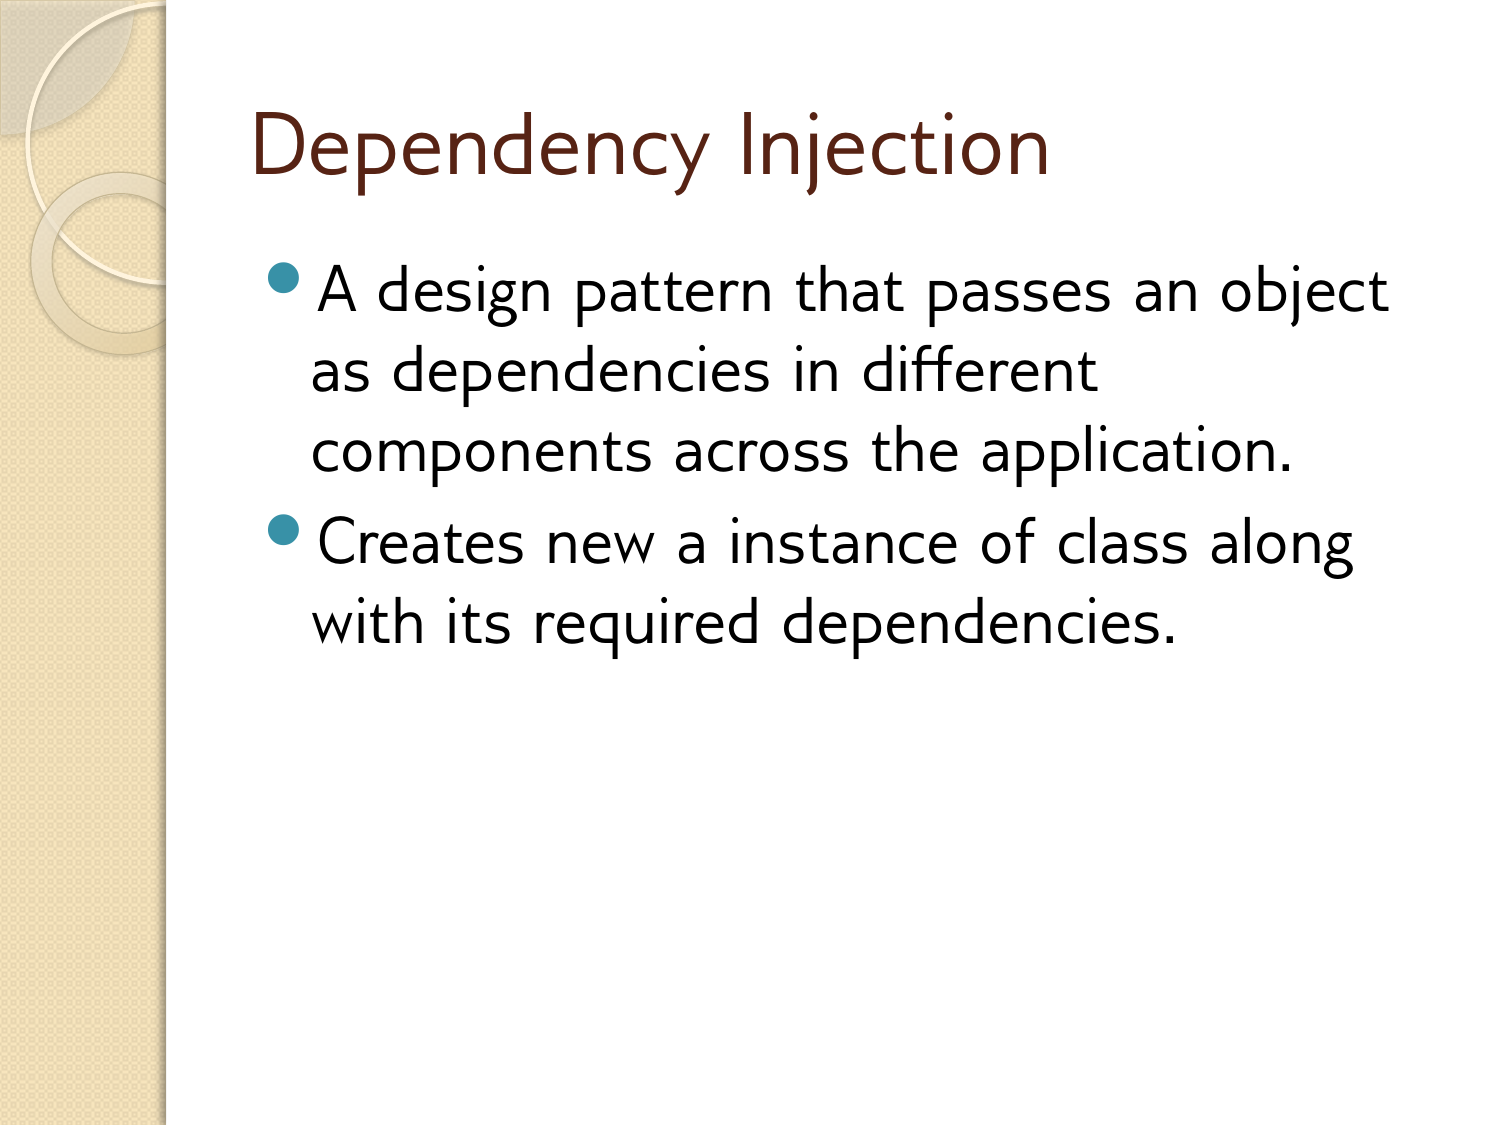

# Dependency Injection
A design pattern that passes an object as dependencies in different components across the application.
Creates new a instance of class along with its required dependencies.